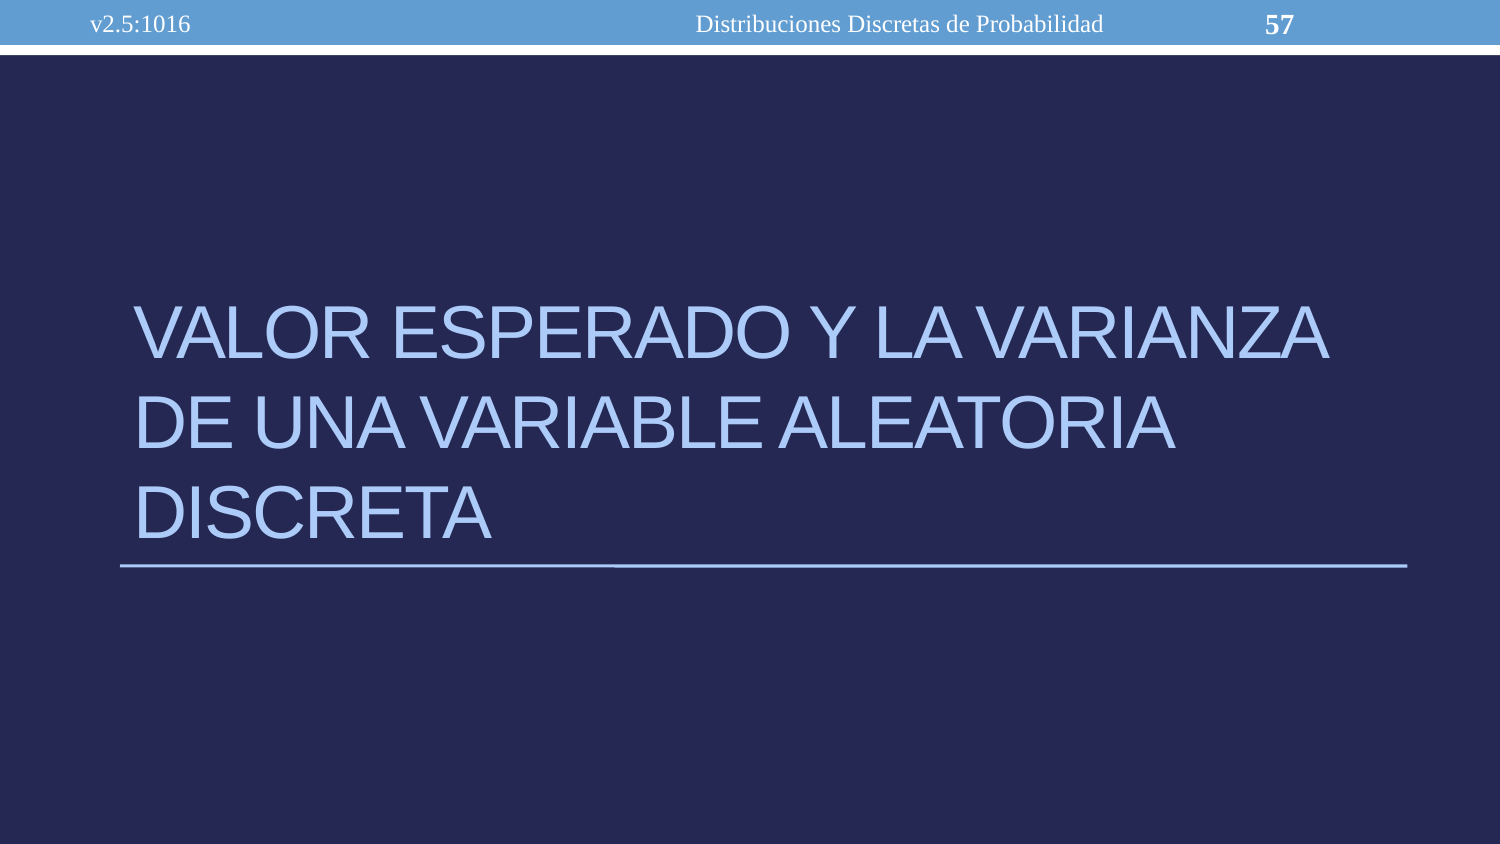

v2.5:1016
Distribuciones Discretas de Probabilidad
57
# valor esperado y la varianza de una variable aleatoria discreta